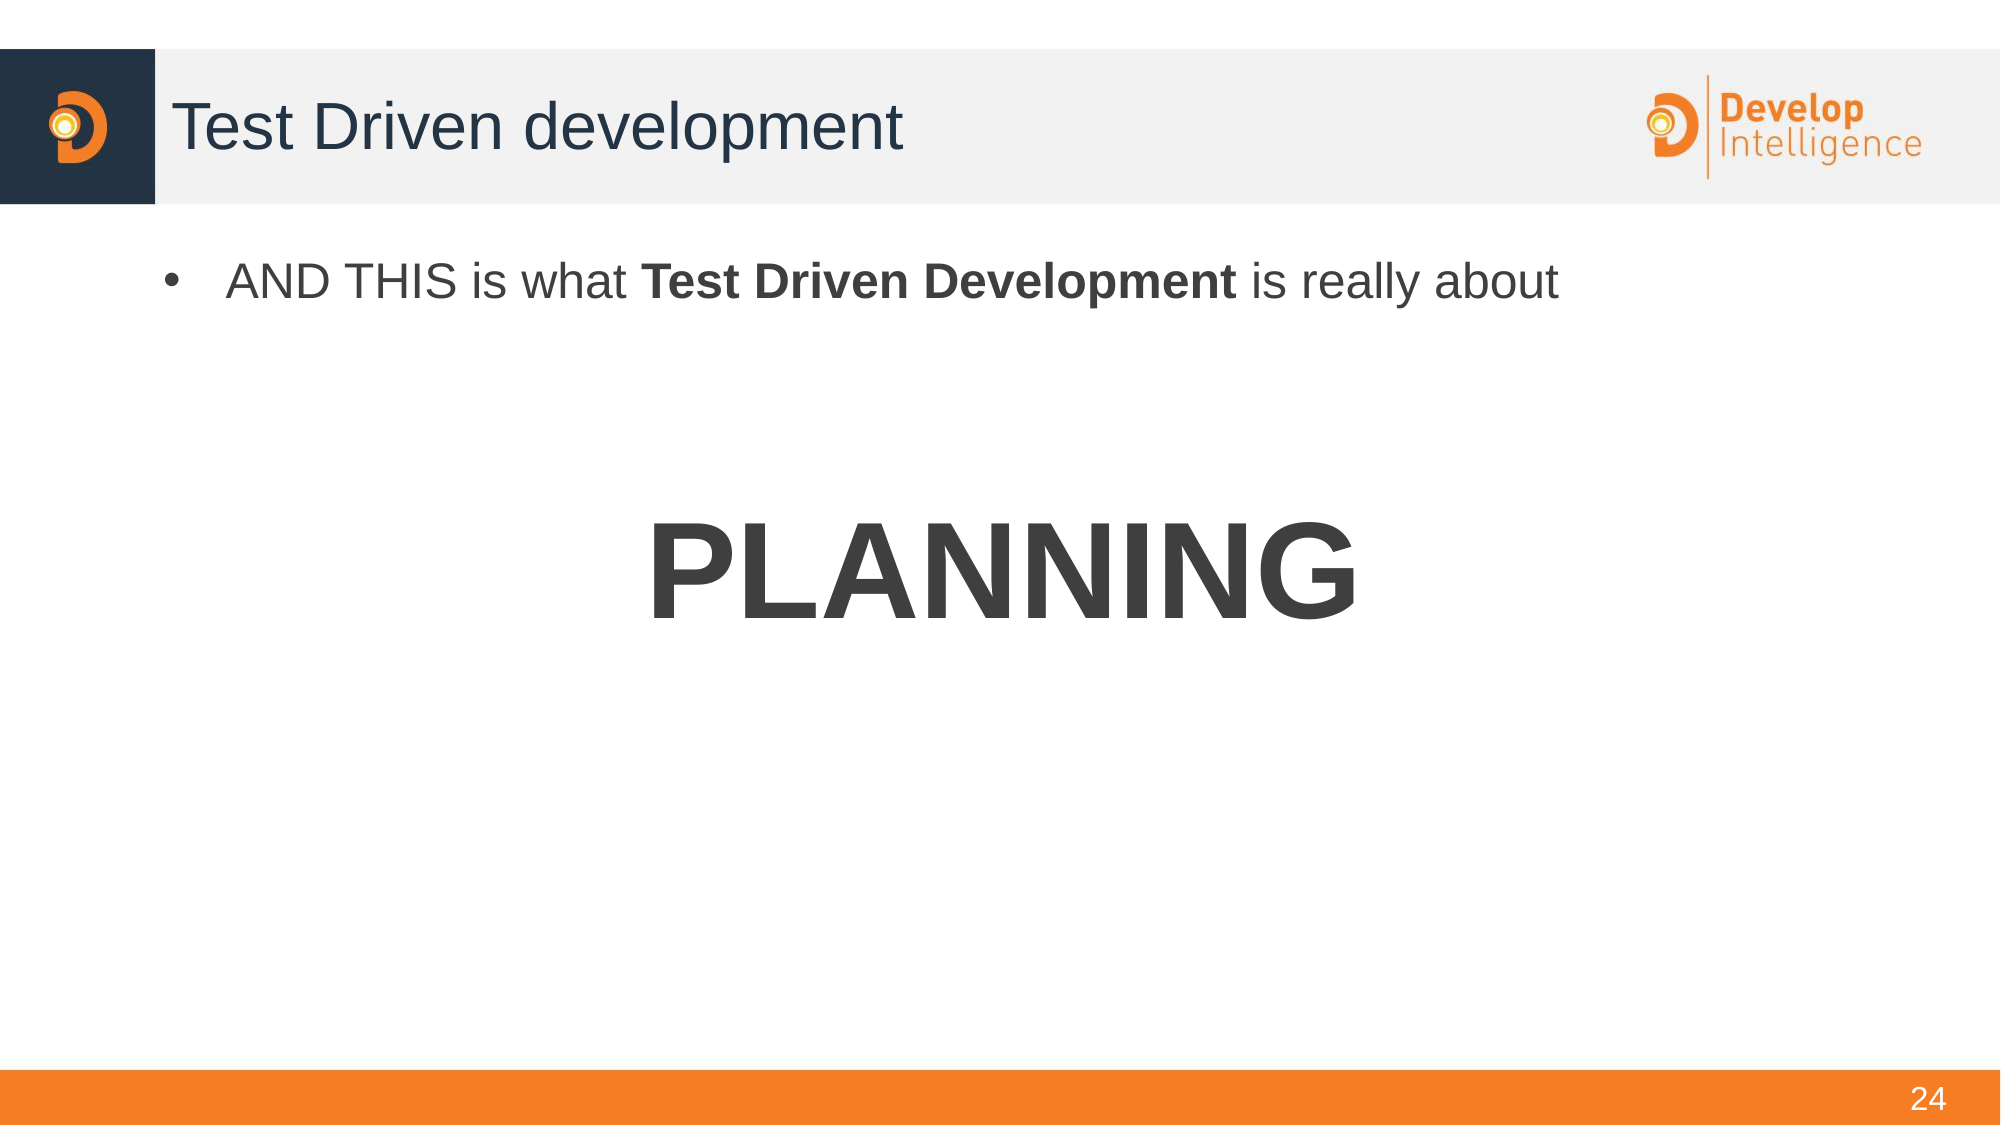

# Test Driven development
AND THIS is what Test Driven Development is really about

PLANNING

24